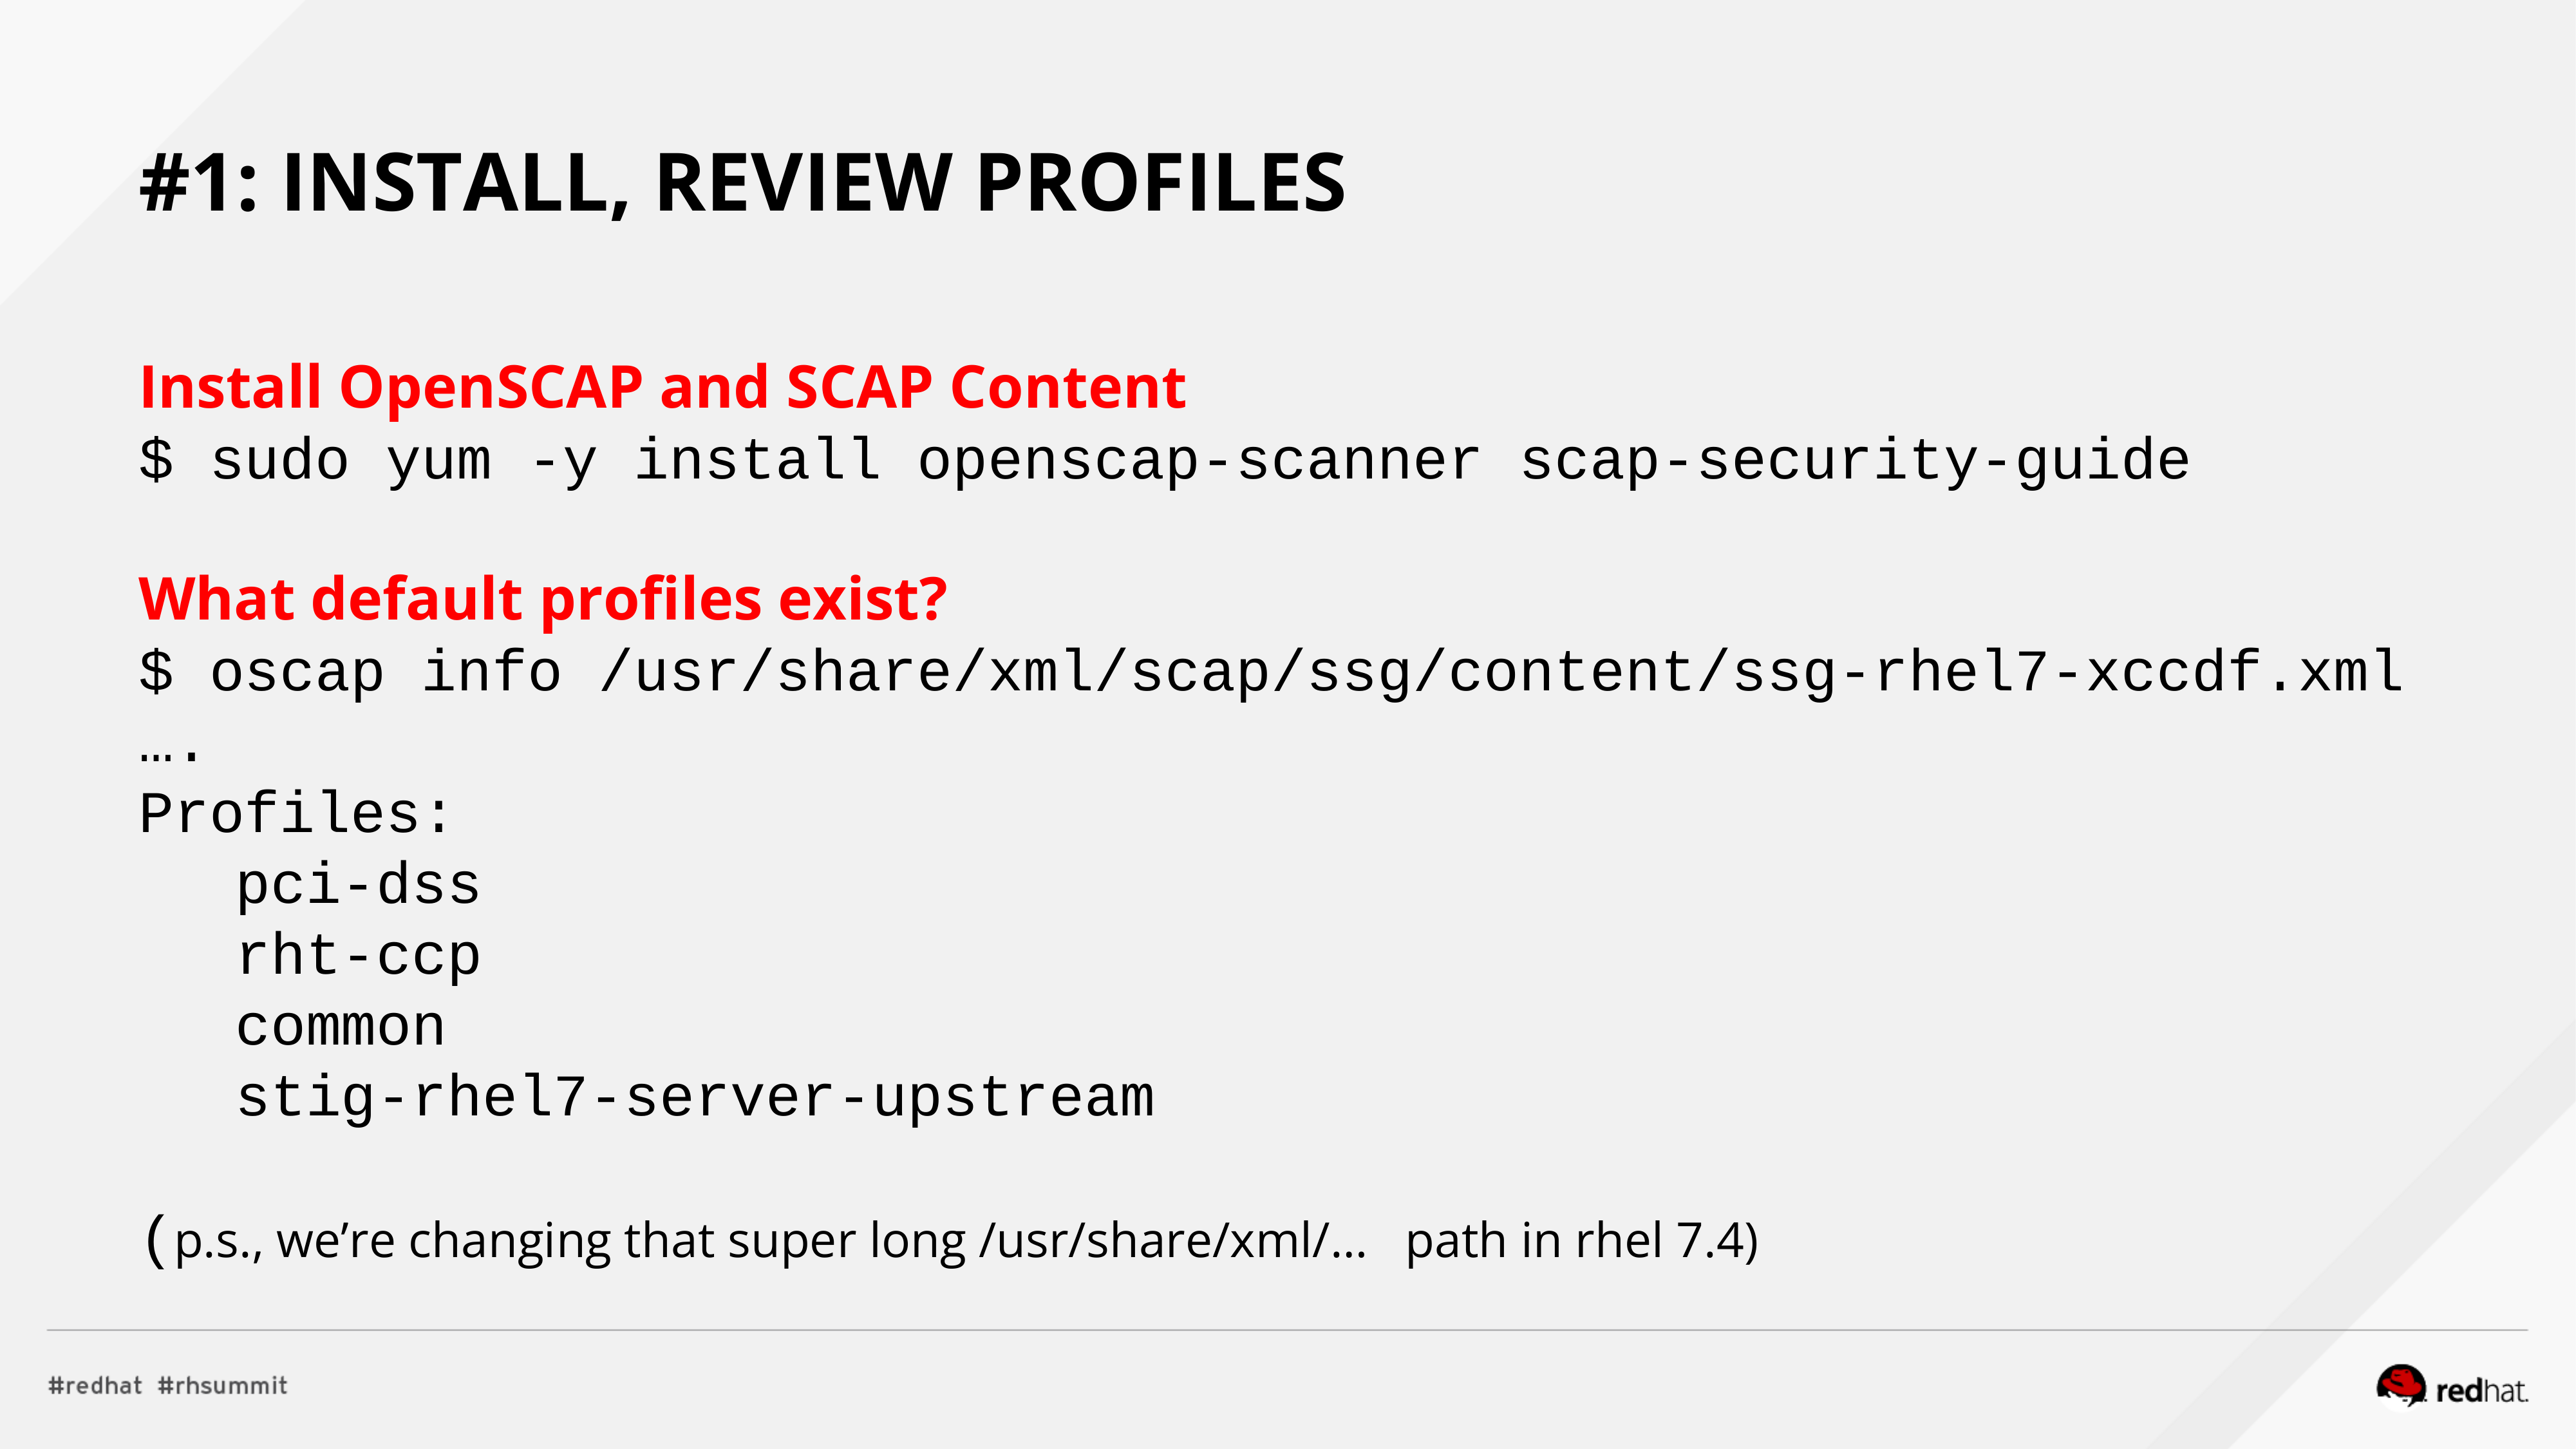

# #1: INSTALL, REVIEW PROFILES
Install OpenSCAP and SCAP Content
$ sudo yum -y install openscap-scanner scap-security-guide
What default profiles exist?
$ oscap info /usr/share/xml/scap/ssg/content/ssg-rhel7-xccdf.xml
….
Profiles:
	pci-dss
	rht-ccp
	common
	stig-rhel7-server-upstream
(p.s., we’re changing that super long /usr/share/xml/…   path in rhel 7.4)